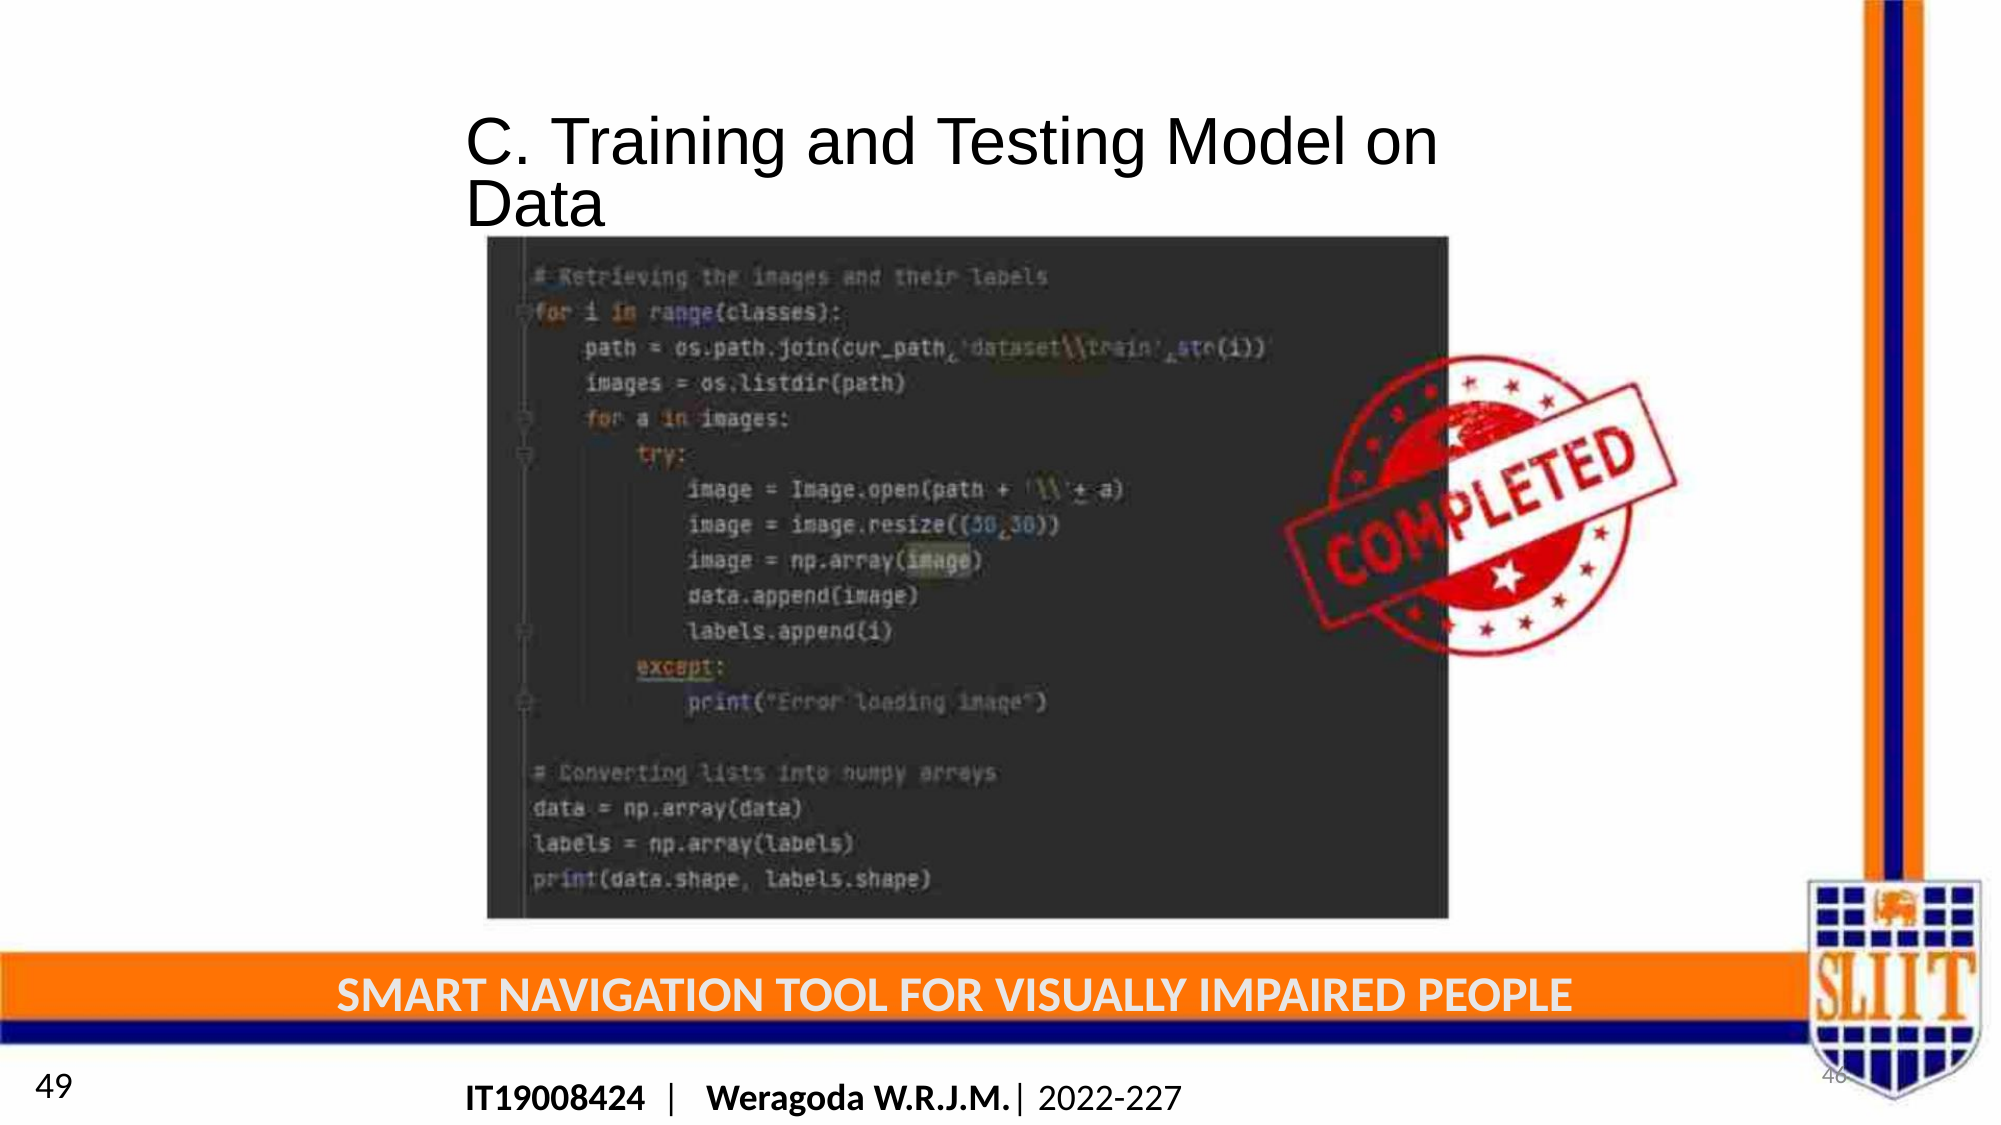

C. Training and Testing Model on Data
SMART NAVIGATION TOOL FOR VISUALLY IMPAIRED PEOPLE
46
49
IT19008424 | Weragoda W.R.J.M.| 2022-227